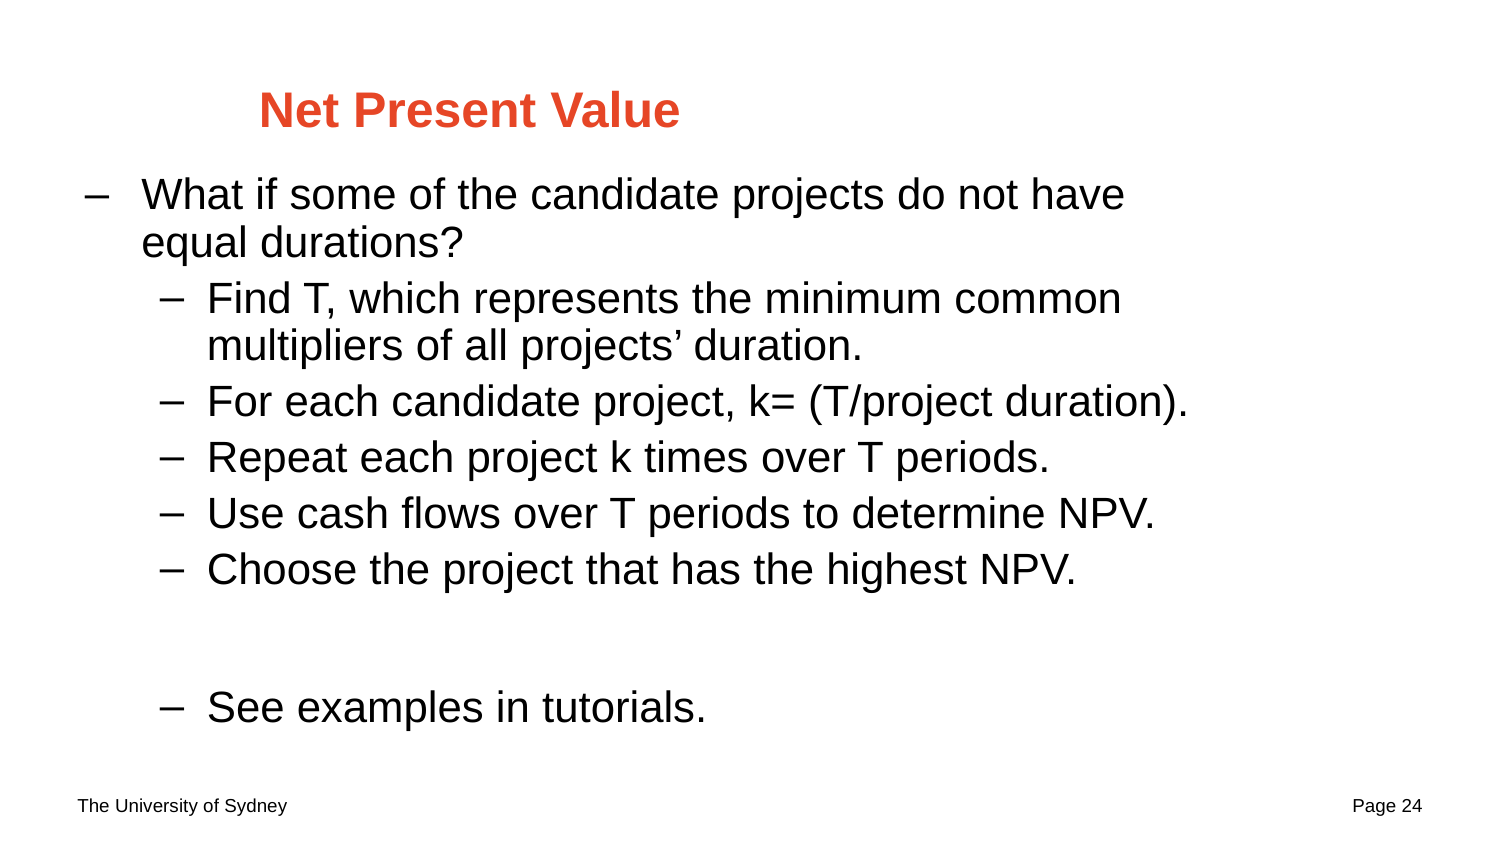

# Net Present Value
What if some of the candidate projects do not have equal durations?
Find T, which represents the minimum common multipliers of all projects’ duration.
For each candidate project, k= (T/project duration).
Repeat each project k times over T periods.
Use cash flows over T periods to determine NPV.
Choose the project that has the highest NPV.

See examples in tutorials.